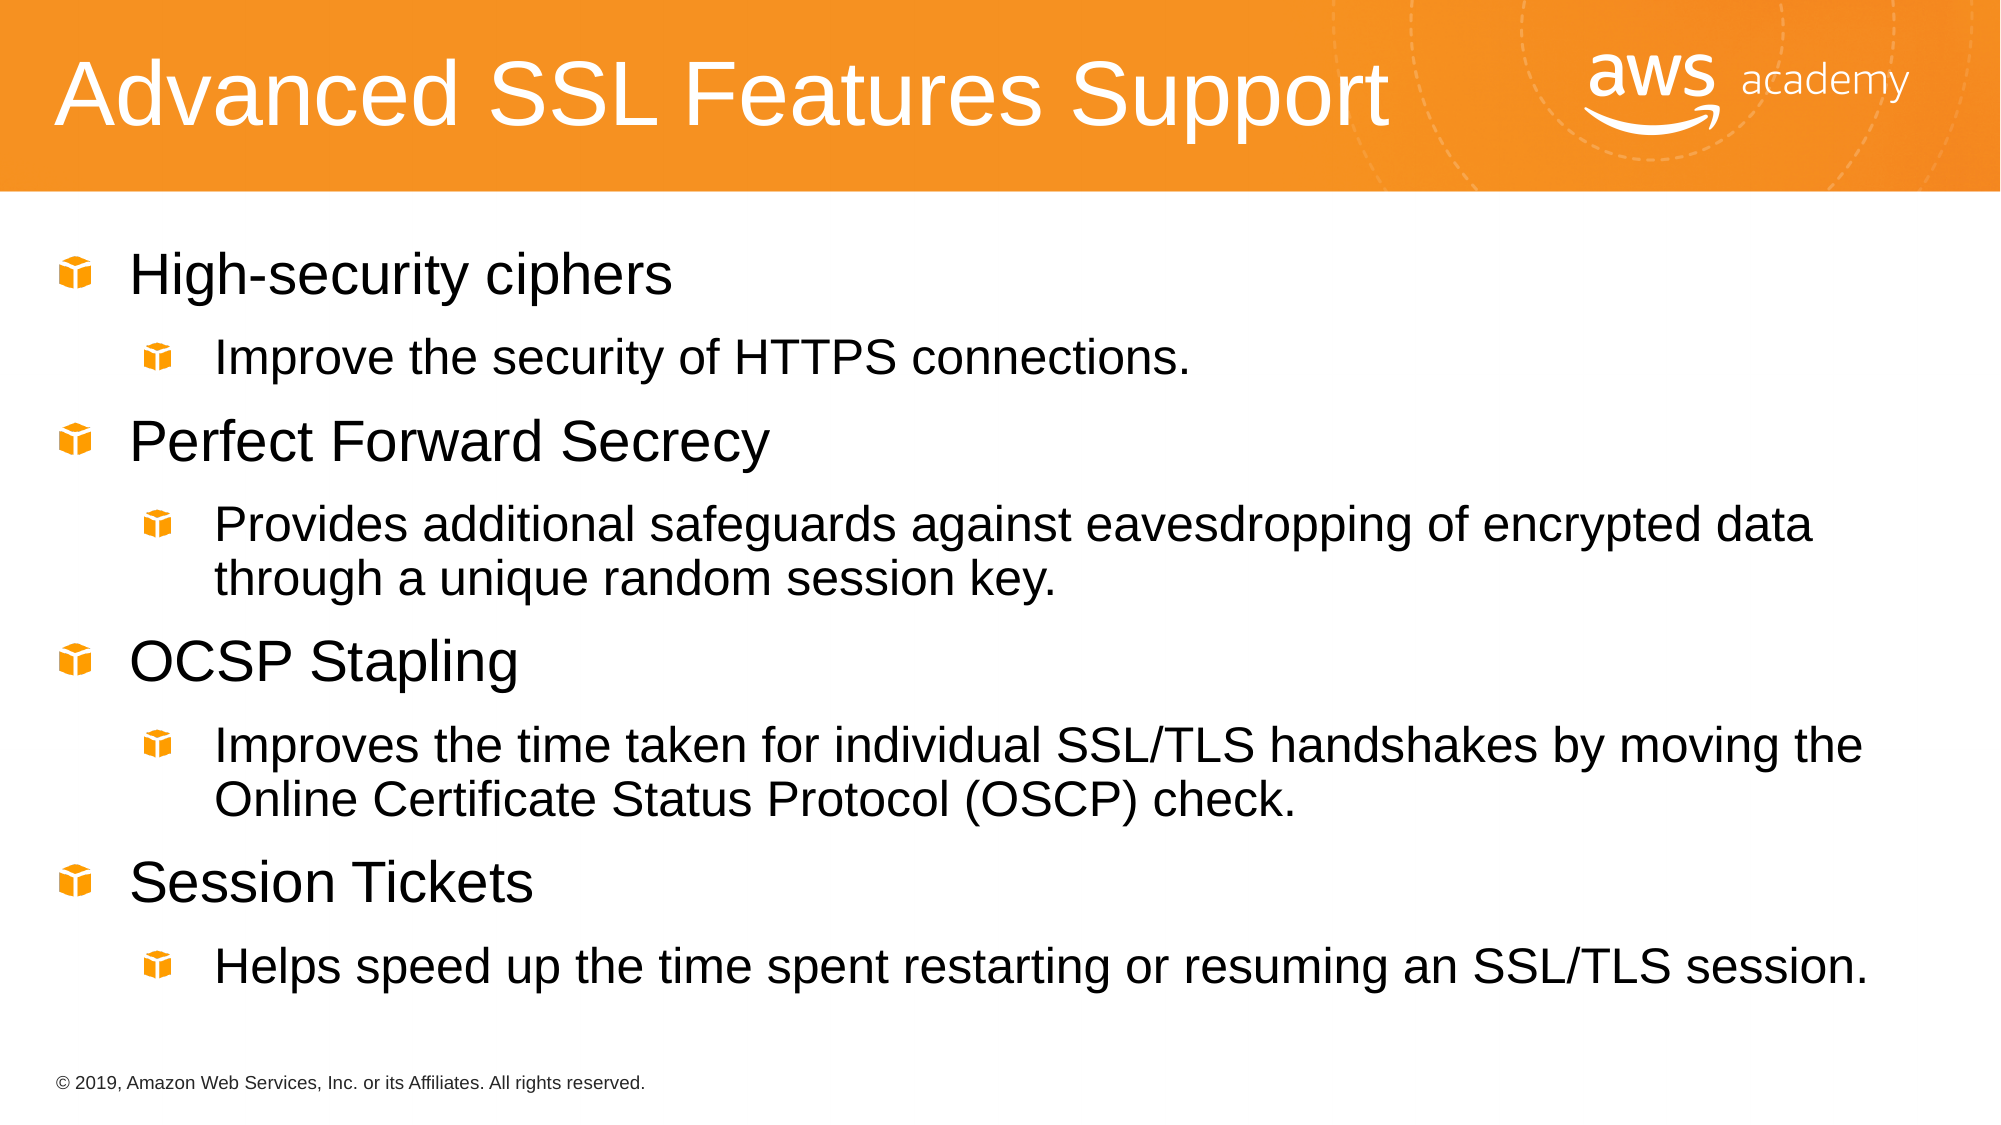

# Advanced SSL Features Support
High-security ciphers
Improve the security of HTTPS connections.
Perfect Forward Secrecy
Provides additional safeguards against eavesdropping of encrypted data through a unique random session key.
OCSP Stapling
Improves the time taken for individual SSL/TLS handshakes by moving the Online Certificate Status Protocol (OSCP) check.
Session Tickets
Helps speed up the time spent restarting or resuming an SSL/TLS session.